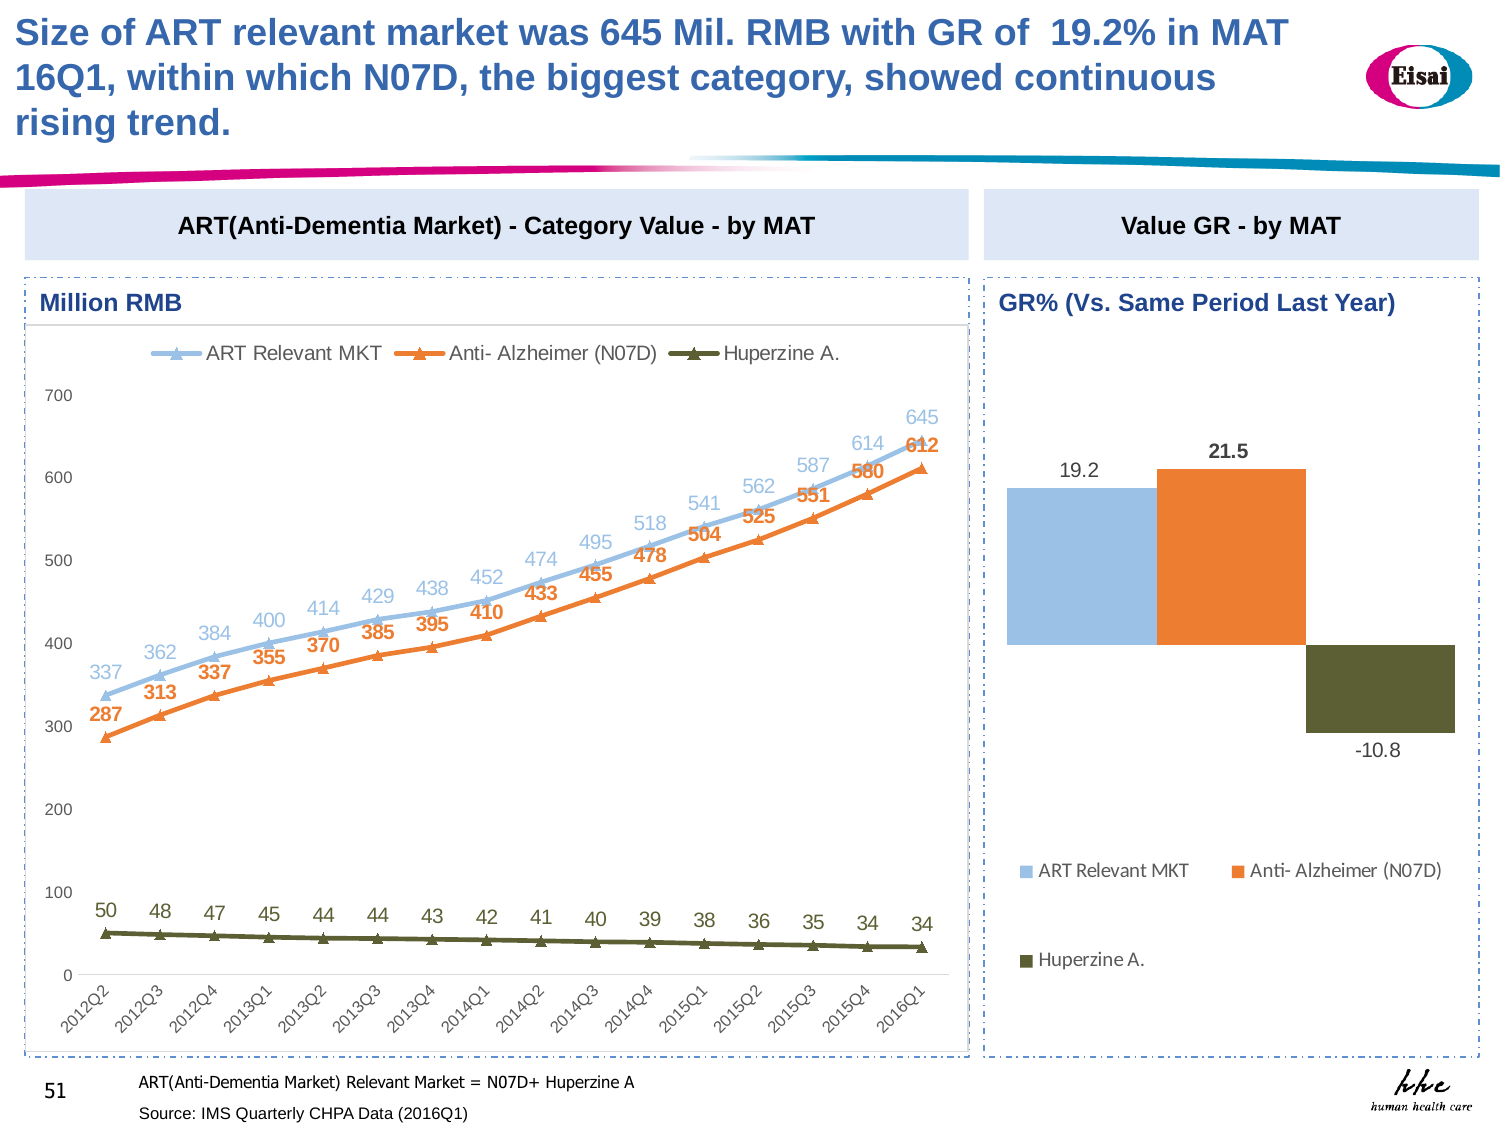

Size of ART relevant market was 645 Mil. RMB with GR of  19.2% in MAT 16Q1, within which N07D, the biggest category, showed continuous rising trend.
ART(Anti-Dementia Market) - Category Value - by MAT
Value GR - by MAT

Million RMB
GR% (Vs. Same Period Last Year)

### Chart

| Category | ART Relevant MKT | Anti- Alzheimer (N07D) | Huperzine A. |
|---|---|---|---|
| 2012Q2 | 337.3121 | 286.979 | 50.3331 |
| 2012Q3 | 361.8124 | 313.4003 | 48.4121 |
| 2012Q4 | 383.9028 | 337.0037 | 46.8991 |
| 2013Q1 | 400.3702 | 355.1807 | 45.1896 |
| 2013Q2 | 414.1156 | 370.033 | 44.0825 |
| 2013Q3 | 428.9258 | 385.3592 | 43.5665 |
| 2013Q4 | 438.2388 | 395.4988 | 42.74 |
| 2014Q1 | 451.7722 | 409.8384 | 41.9338 |
| 2014Q2 | 473.71 | 432.8292 | 40.8808 |
| 2014Q3 | 494.7232 | 455.0823 | 39.6408 |
| 2014Q4 | 517.5339 | 478.4394 | 39.0945 |
| 2015Q1 | 541.1811 | 503.5271 | 37.6539 |
| 2015Q2 | 561.5225 | 525.0401 | 36.4824 |
| 2015Q3 | 586.6239 | 551.1259 | 35.498 |
| 2015Q4 | 614.2969 | 580.4765 | 33.8204 |
| 2016Q1 | 645.1311 | 611.5547 | 33.5764 |

### Chart

| Category |  |  |  |
|---|---|---|---|
ART(Anti-Dementia Market) Relevant Market = N07D+ Huperzine A
51
Source: IMS Quarterly CHPA Data (2016Q1)